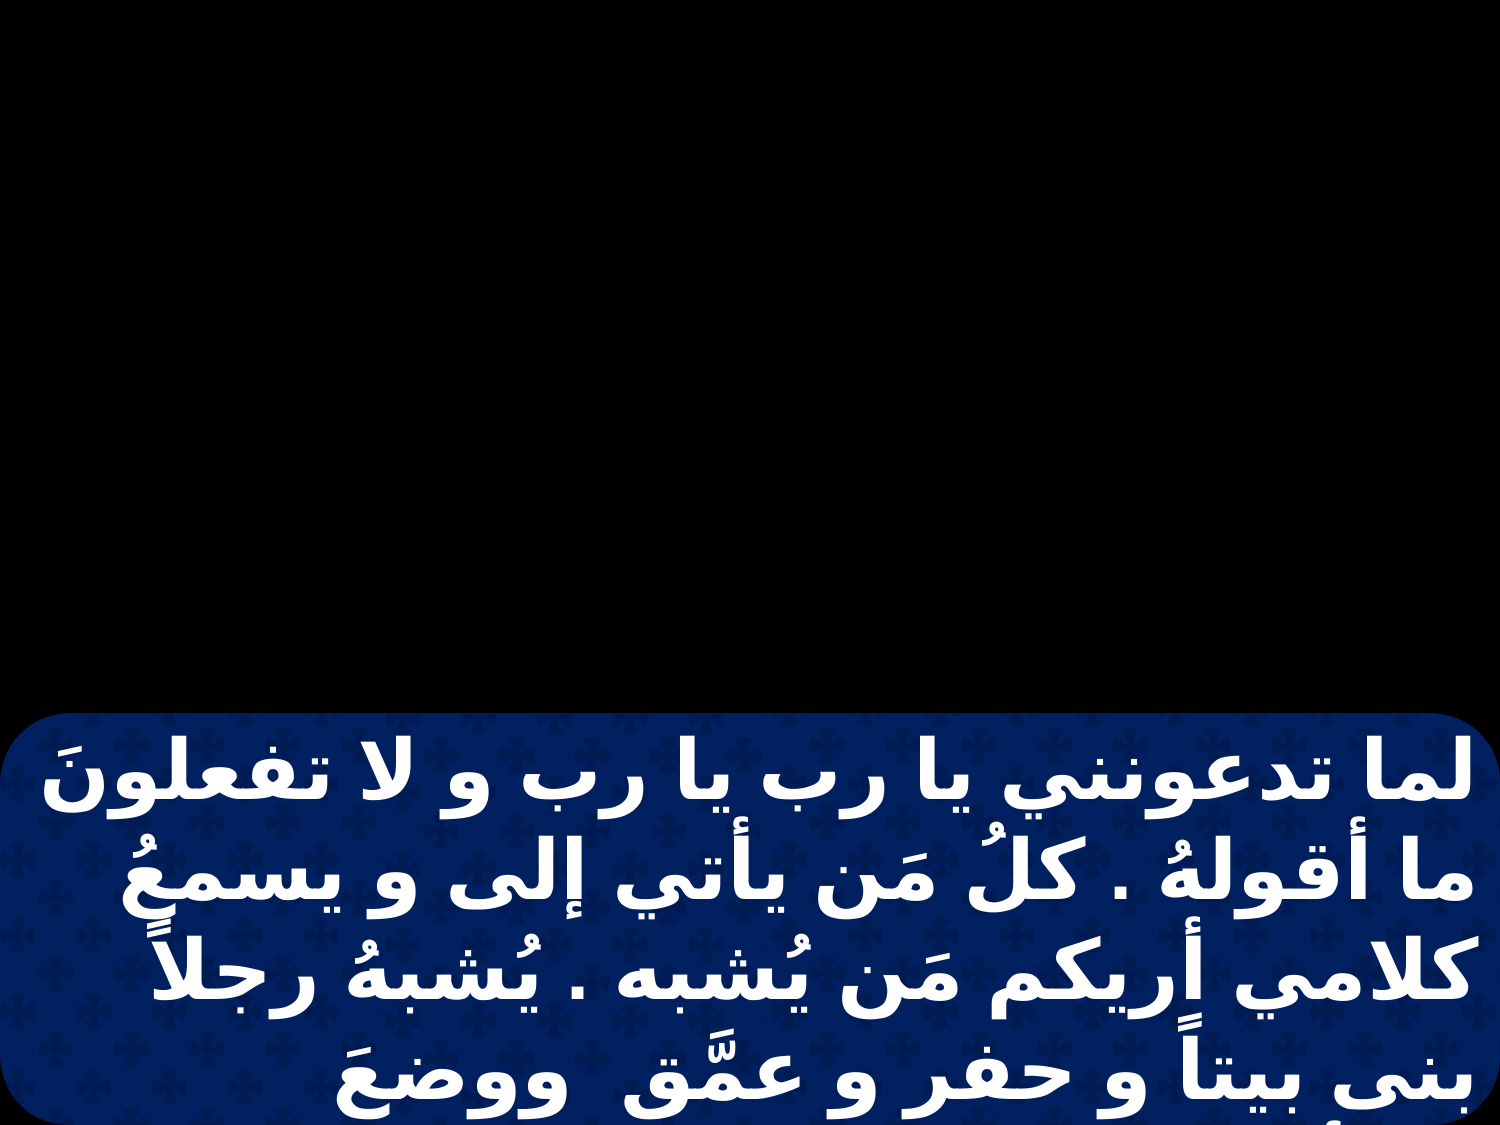

لما تدعونني يا رب يا رب و لا تفعلونَ ما أقولهُ . كلُ مَن يأتي إلى و يسمعُ كلامي أريكم مَن يُشبه . يُشبهُ رجلاً بنى بيتاً و حفر و عمَّق  ووضعَ الأساسَ على الصخرِ .